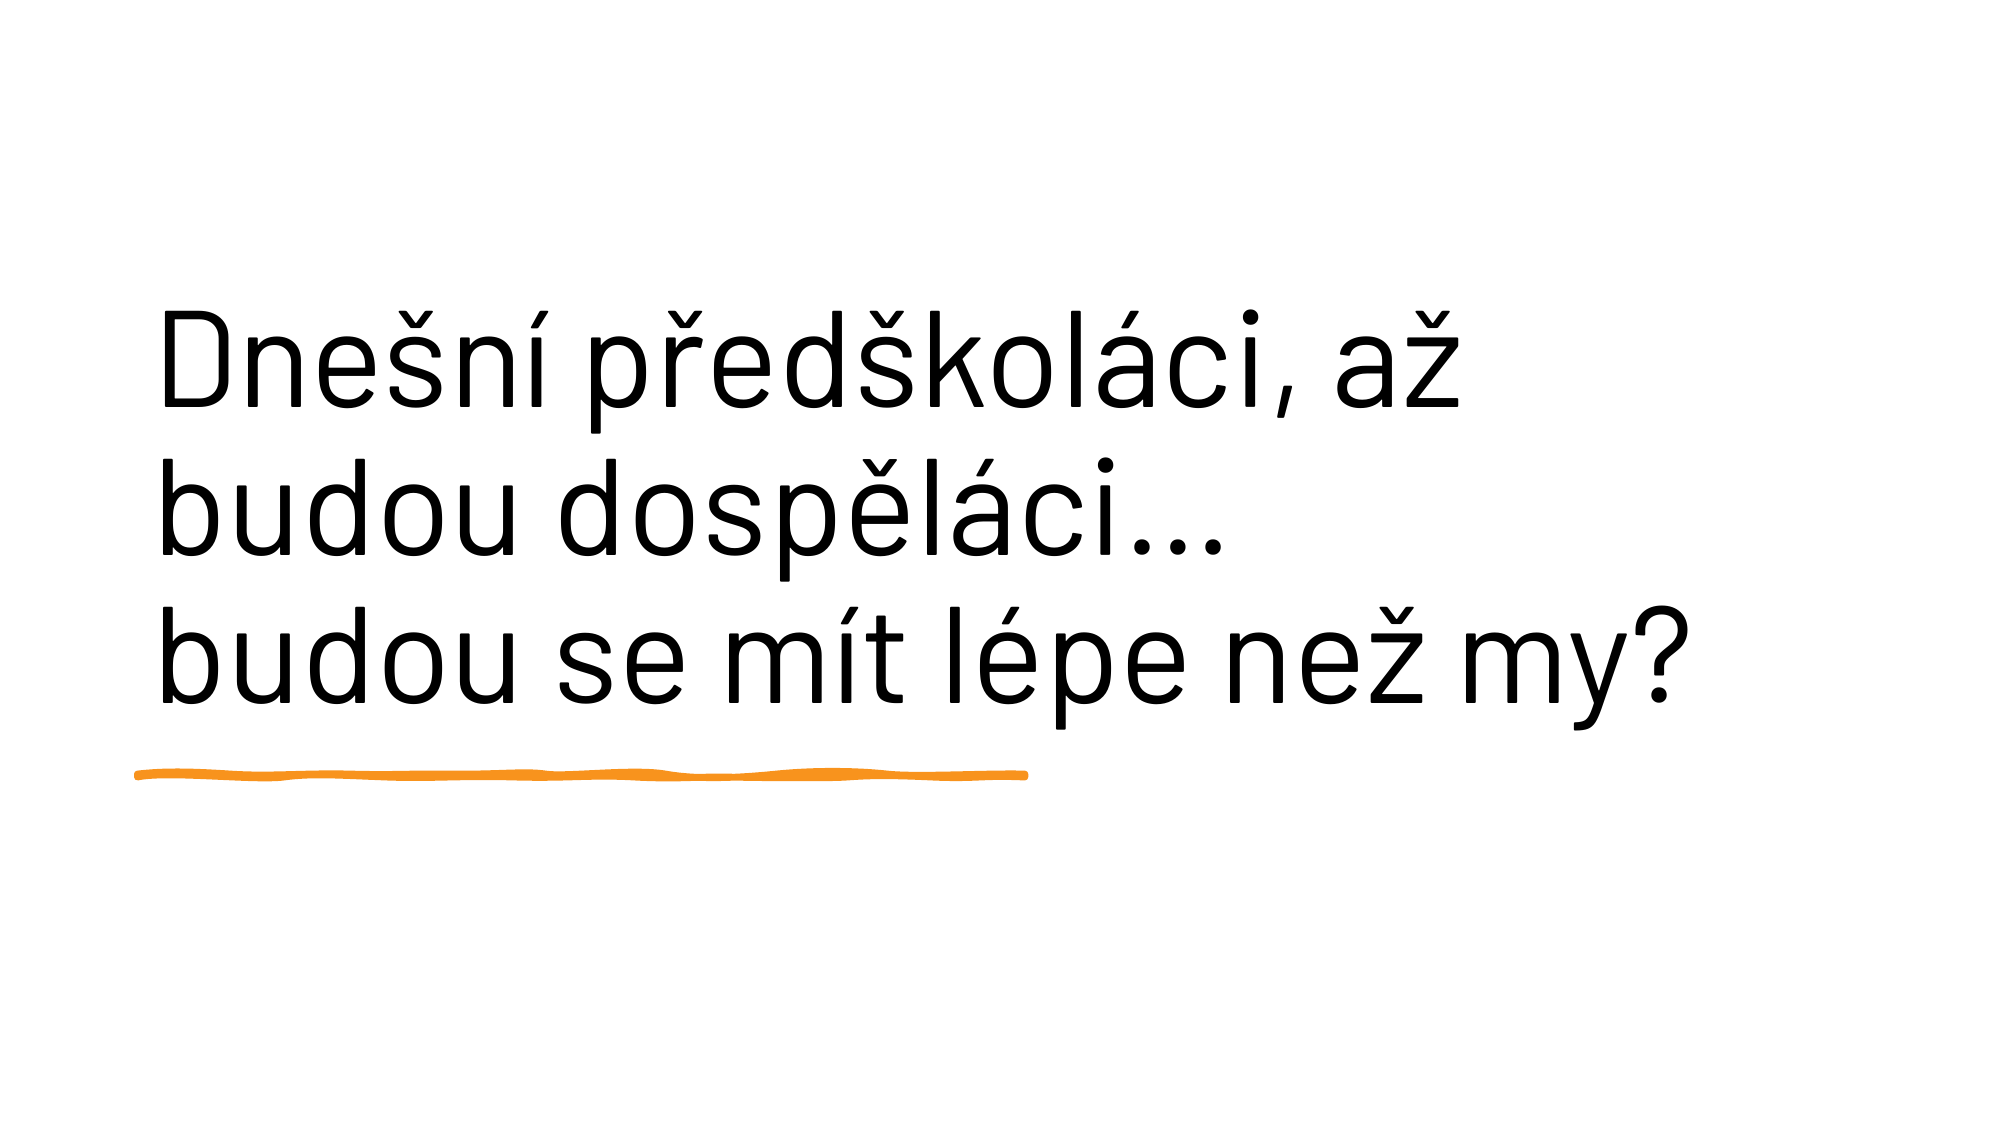

# Dnešní předškoláci, až budou dospěláci… budou se mít lépe než my?